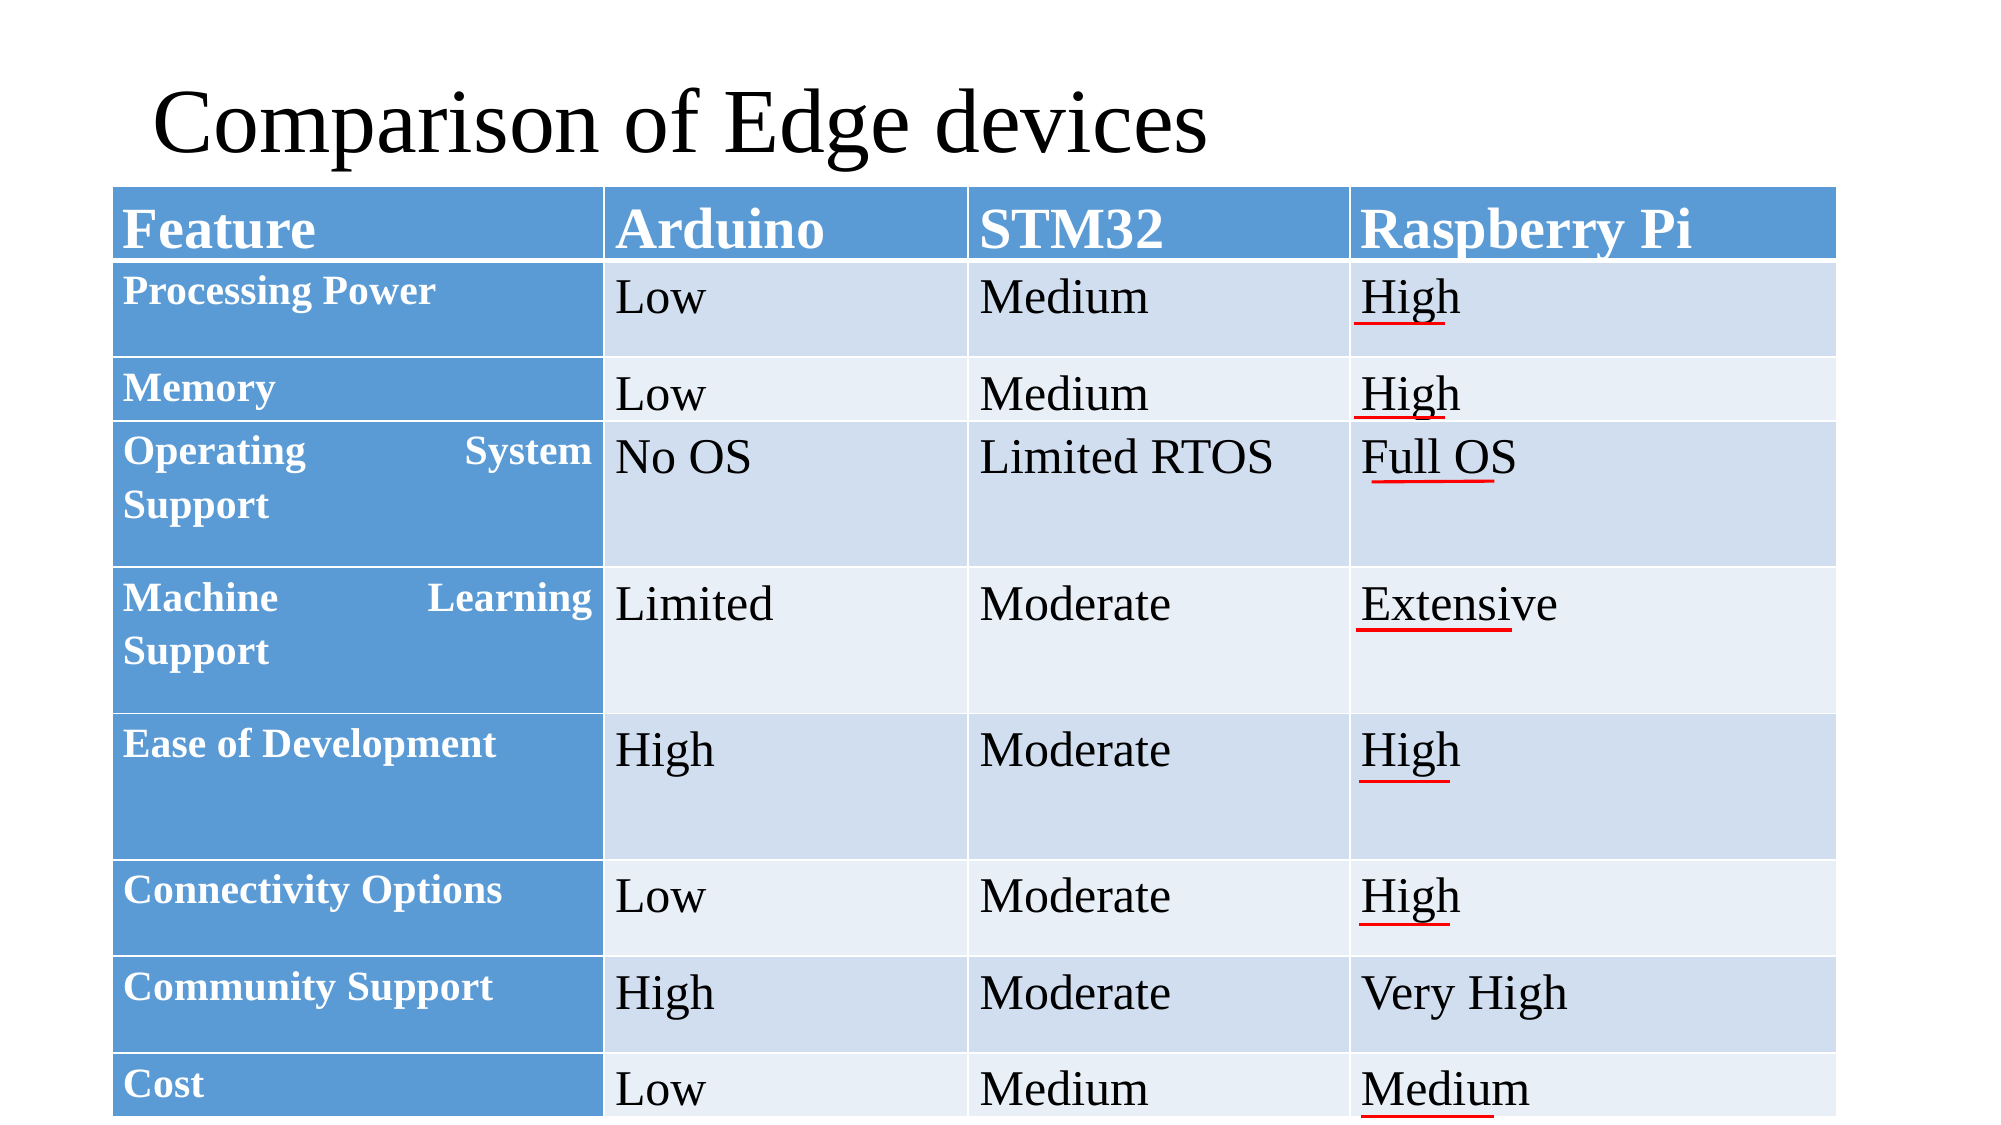

# Comparison of Edge devices
| Feature | Arduino | STM32 | Raspberry Pi |
| --- | --- | --- | --- |
| Processing Power | Low | Medium | High |
| Memory | Low | Medium | High |
| Operating System Support | No OS | Limited RTOS | Full OS |
| Machine Learning Support | Limited | Moderate | Extensive |
| Ease of Development | High | Moderate | High |
| Connectivity Options | Low | Moderate | High |
| Community Support | High | Moderate | Very High |
| Cost | Low | Medium | Medium |